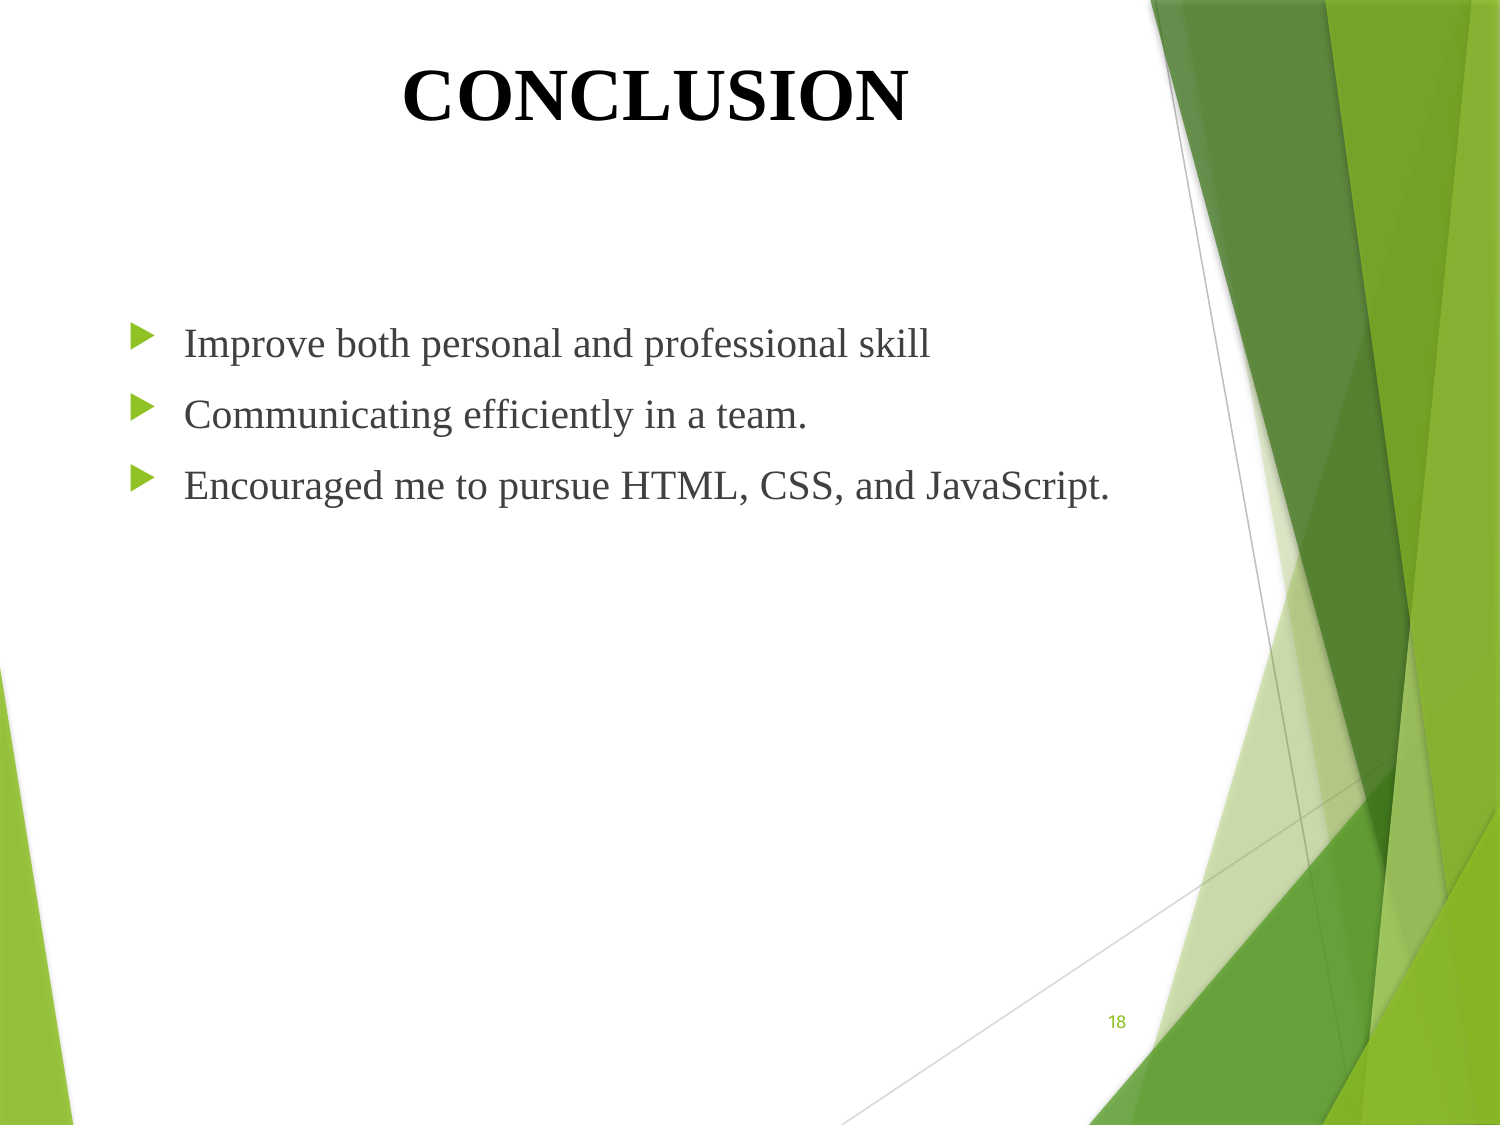

# CONCLUSION

Improve both personal and professional skill
Communicating efficiently in a team.
Encouraged me to pursue HTML, CSS, and JavaScript.

18